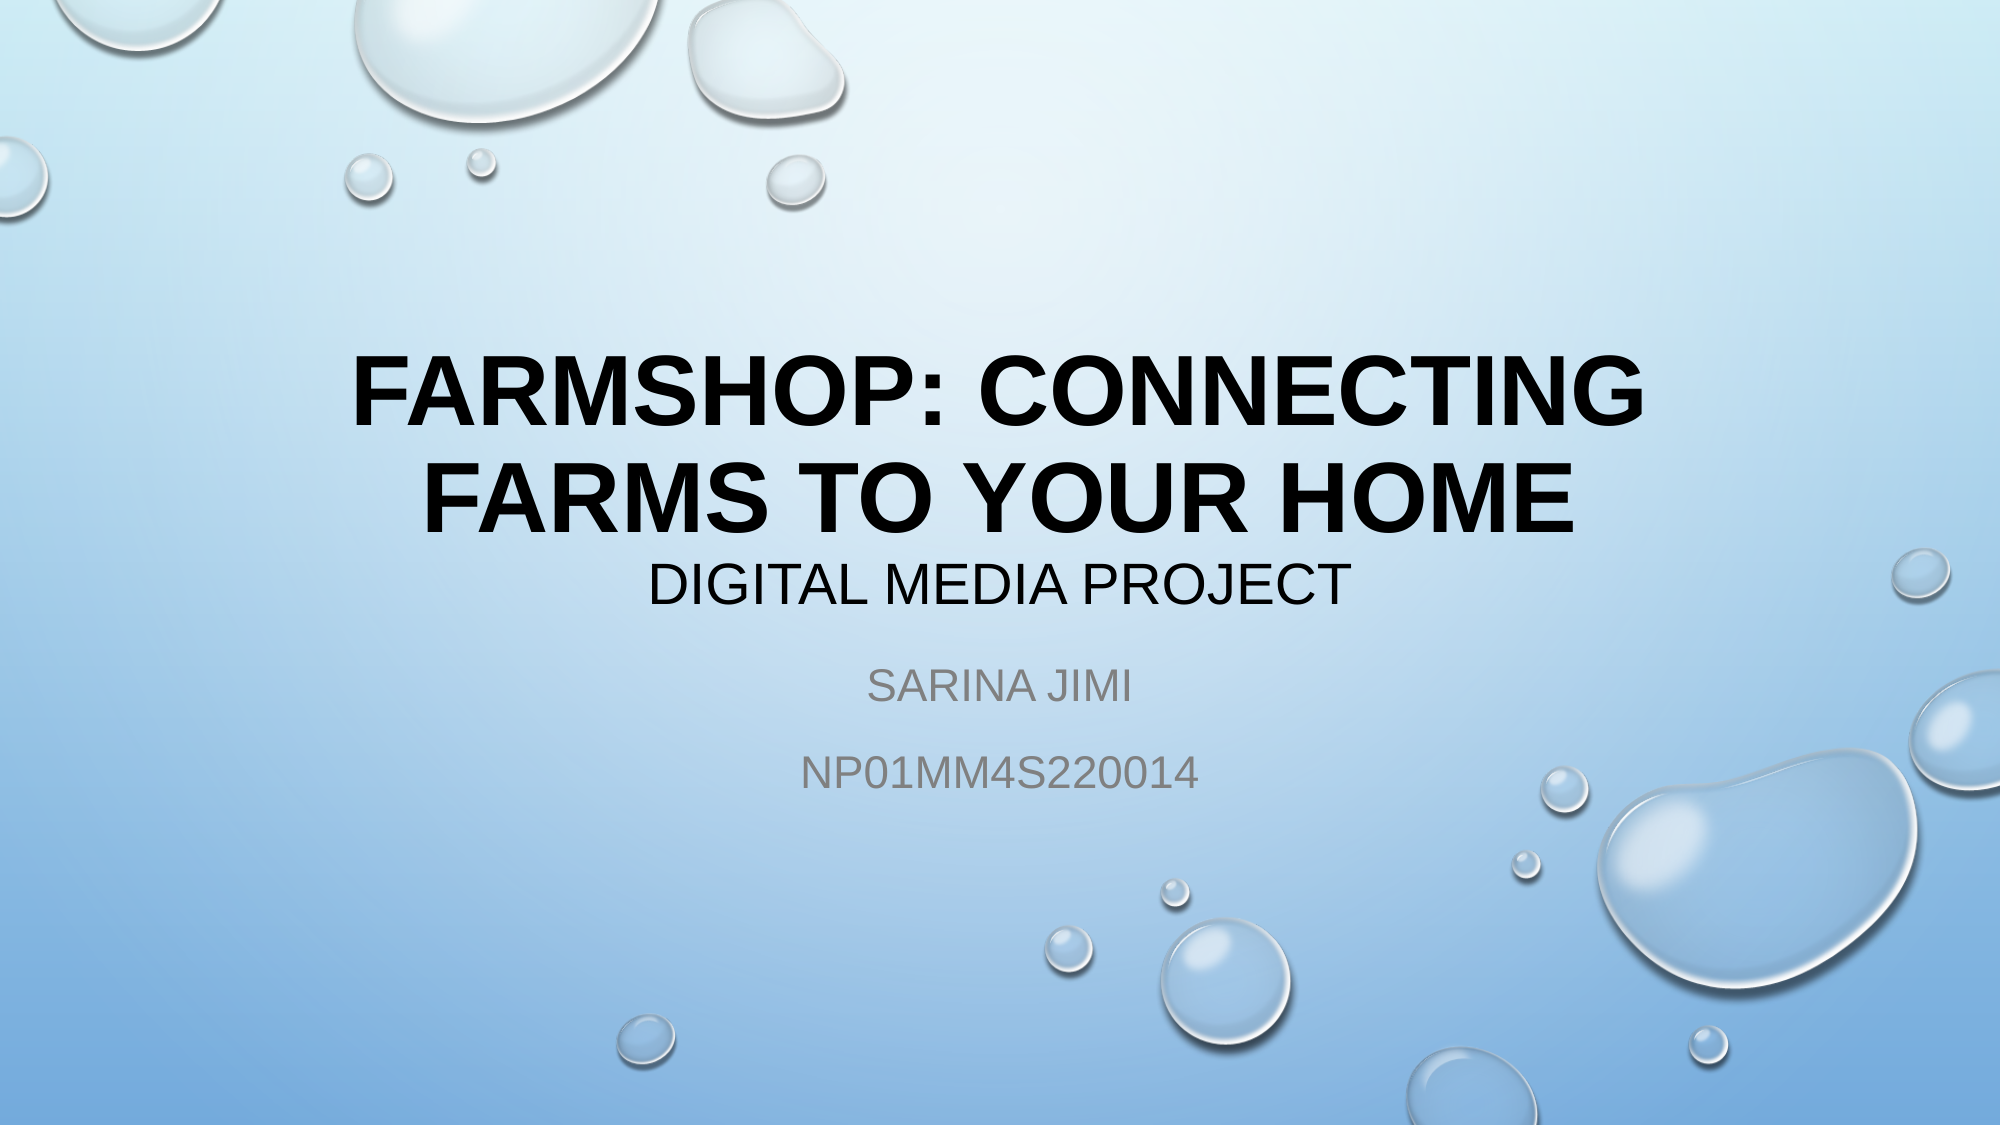

# Farmshop: Connecting Farms to your home Digital media project
Sarina Jimi
NP01MM4S220014